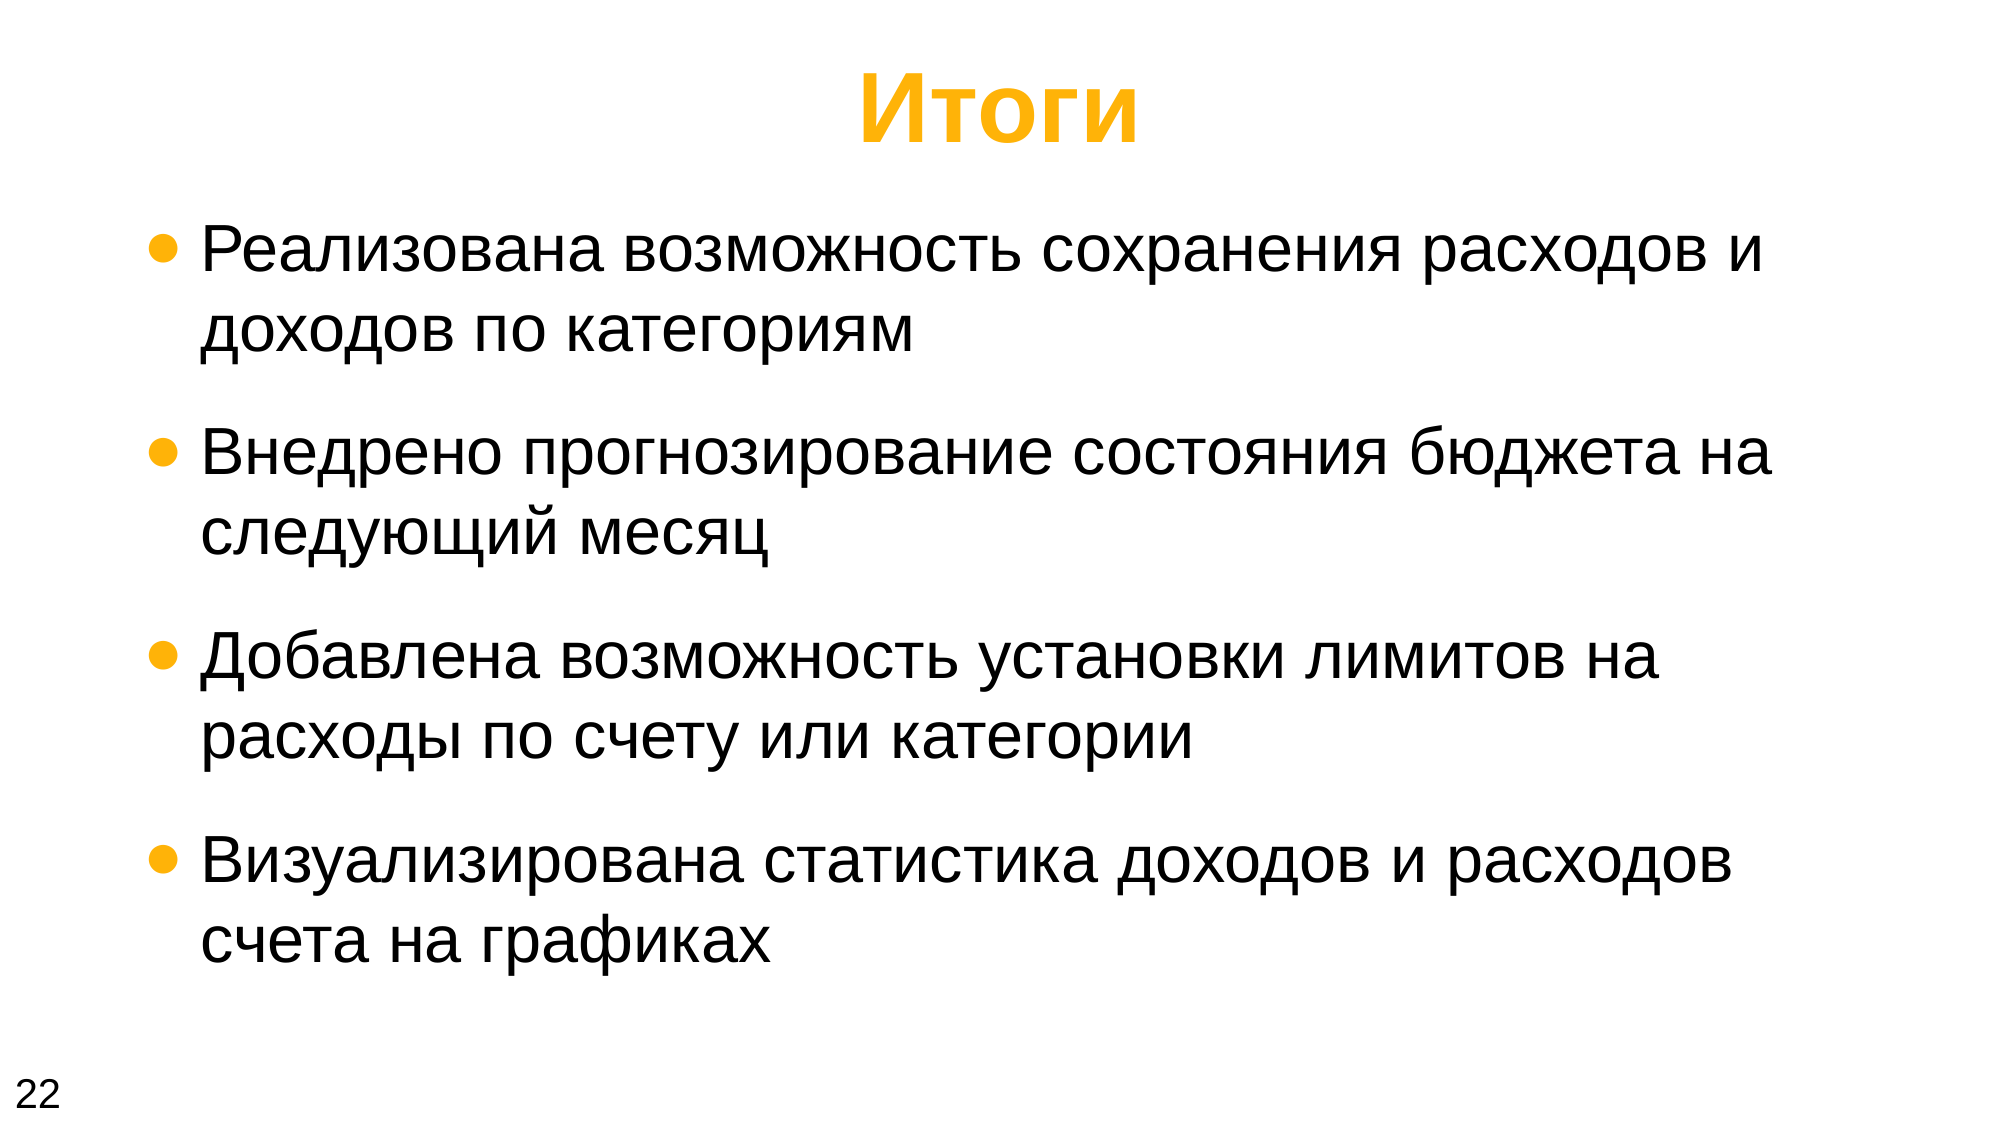

# Итоги

Реализована возможность сохранения расходов и доходов по категориям
Внедрено прогнозирование состояния бюджета на следующий месяц
Добавлена возможность установки лимитов на расходы по счету или категории
Визуализирована статистика доходов и расходов счета на графиках

22